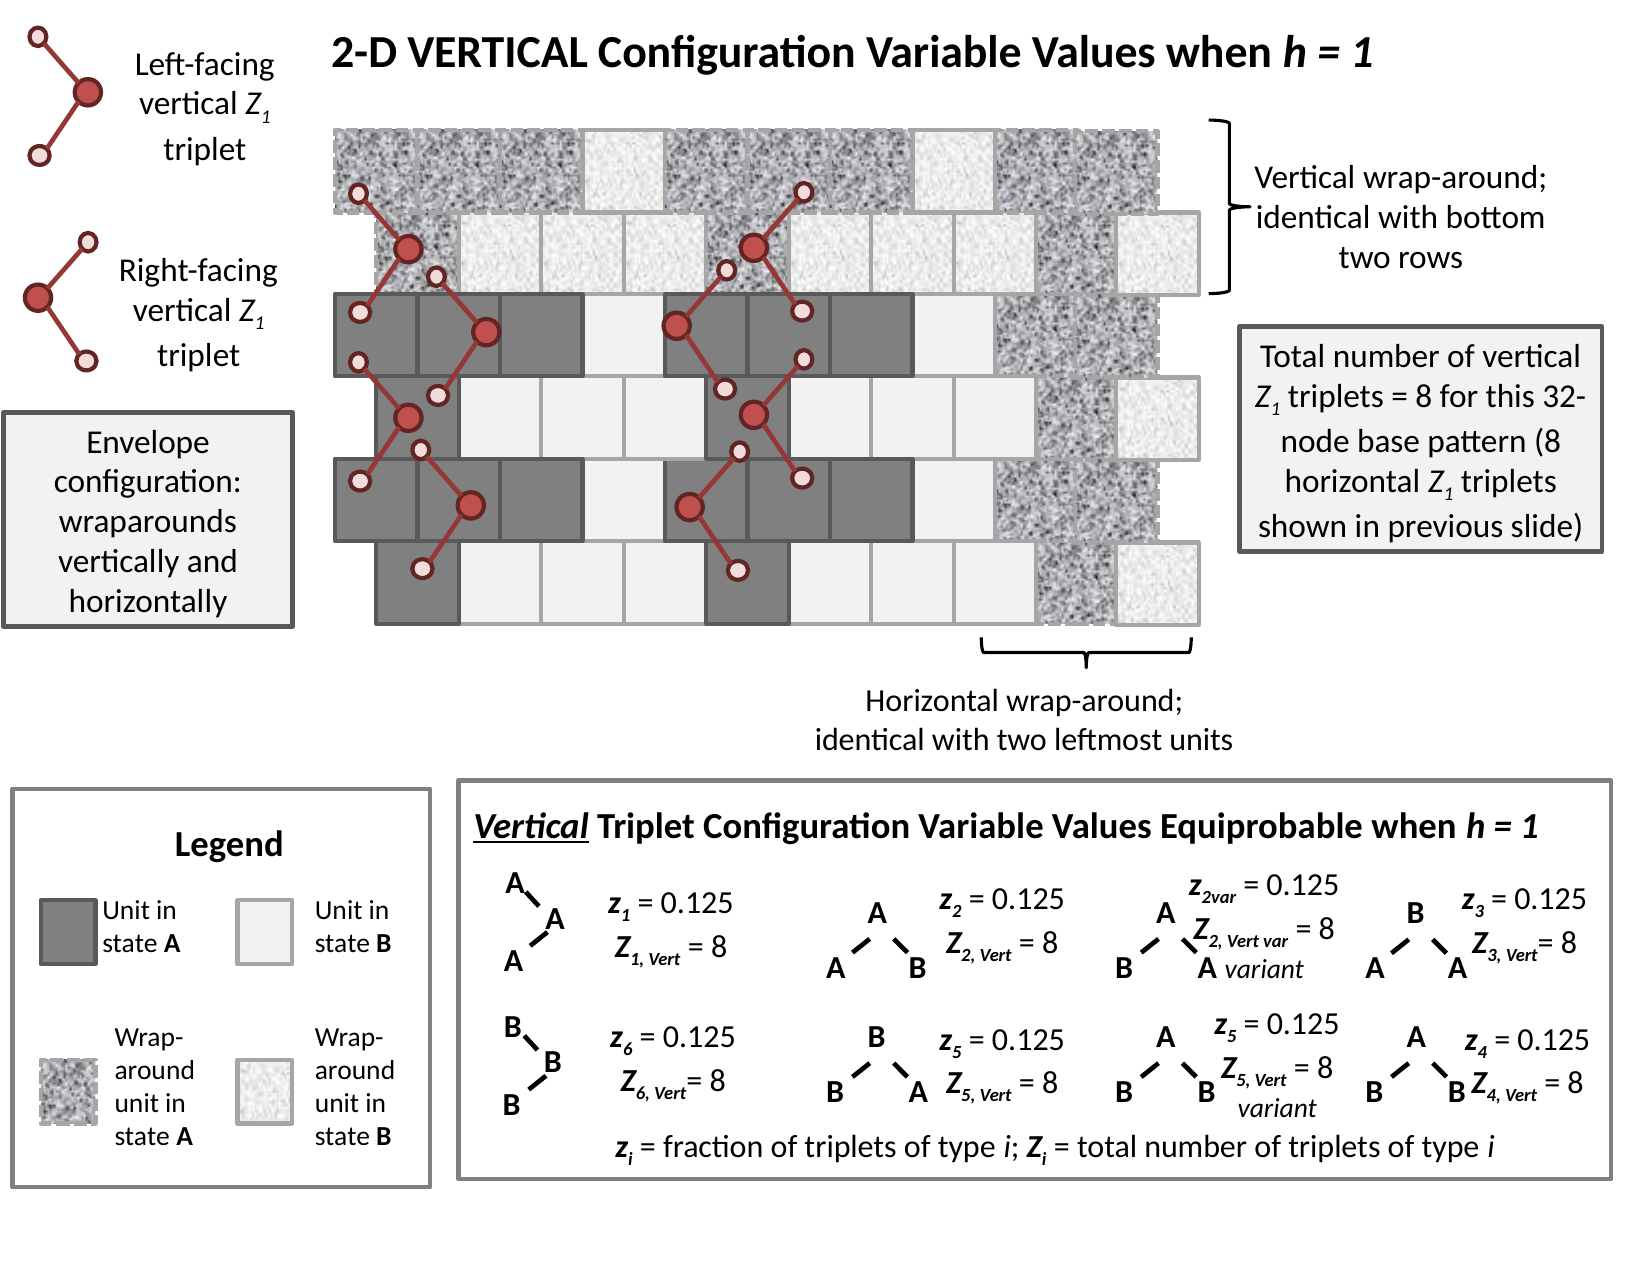

2-D VERTICAL Configuration Variable Values when h = 1

Left-facing vertical Z1 triplet

Vertical wrap-around; identical with bottom two rows

Right-facing vertical Z1 triplet

Total number of vertical Z1 triplets = 8 for this 32-node base pattern (8 horizontal Z1 triplets shown in previous slide)

Envelope configuration: wraparounds vertically and horizontally

Horizontal wrap-around; identical with two leftmost units

Vertical Triplet Configuration Variable Values Equiprobable when h = 1
z1 = 0.125
Z1, Vert = 8

Legend
Unit in state A
Unit in state B

Wrap-around unit in state A
Wrap-around unit in state B

A
z2var = 0.125
Z2, Vert var = 8
variant
z2 = 0.125
Z2, Vert = 8
z3 = 0.125
Z3, Vert= 8
A
A
B
A
B
A
B
A
A
A
A
z5 = 0.125
Z5, Vert = 8
variant
B
z6 = 0.125
Z6, Vert= 8
B
B
A
A
B
B
A
B
B
z5 = 0.125
Z5, Vert = 8
z4 = 0.125
Z4, Vert = 8
B
B
zi = fraction of triplets of type i; Zi = total number of triplets of type i